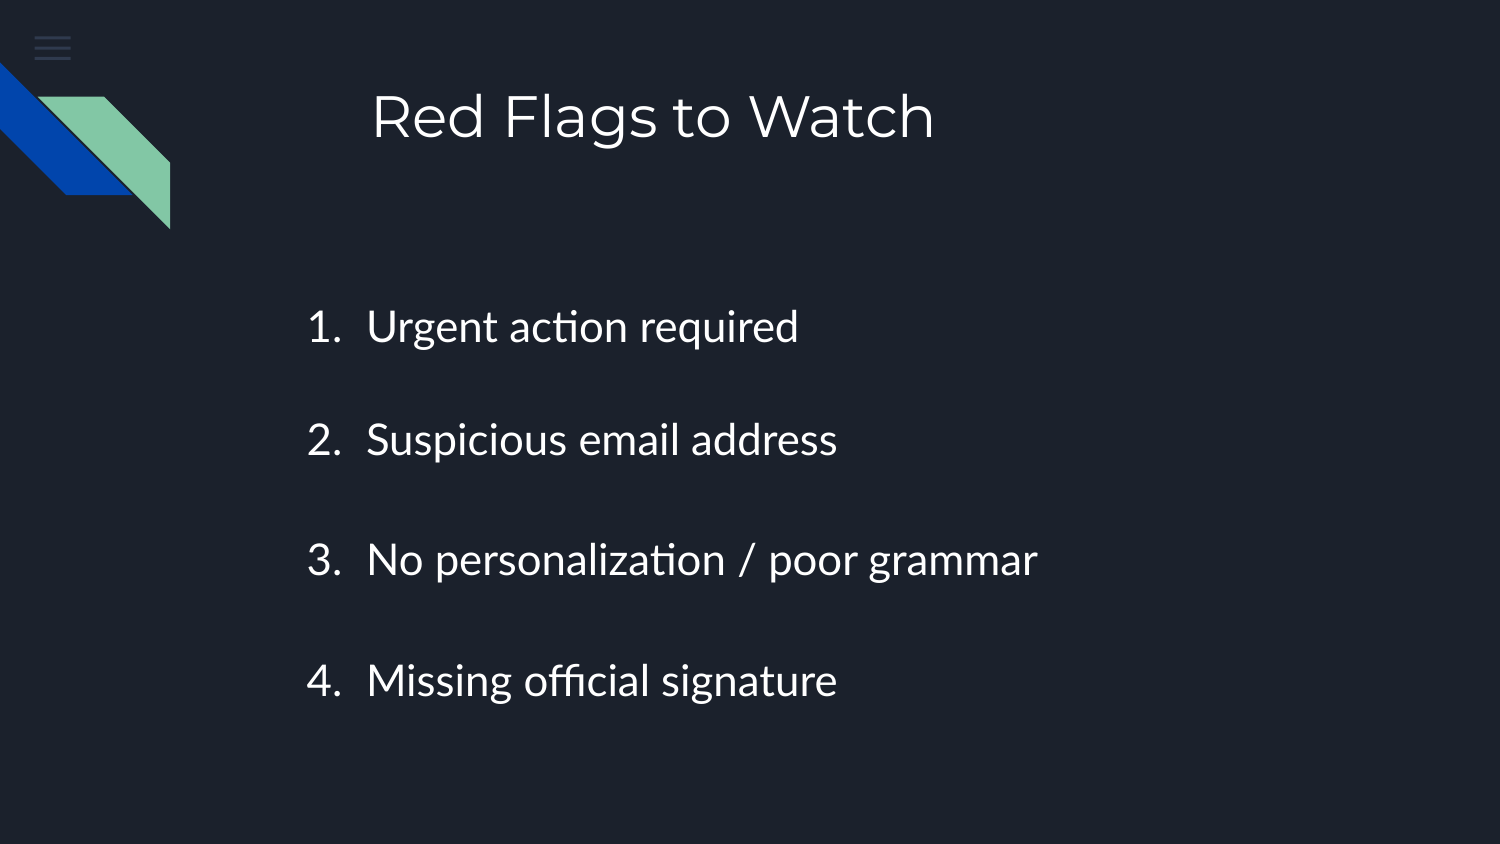

# Red Flags to Watch
Urgent action required
Suspicious email address
No personalization / poor grammar
Missing official signature